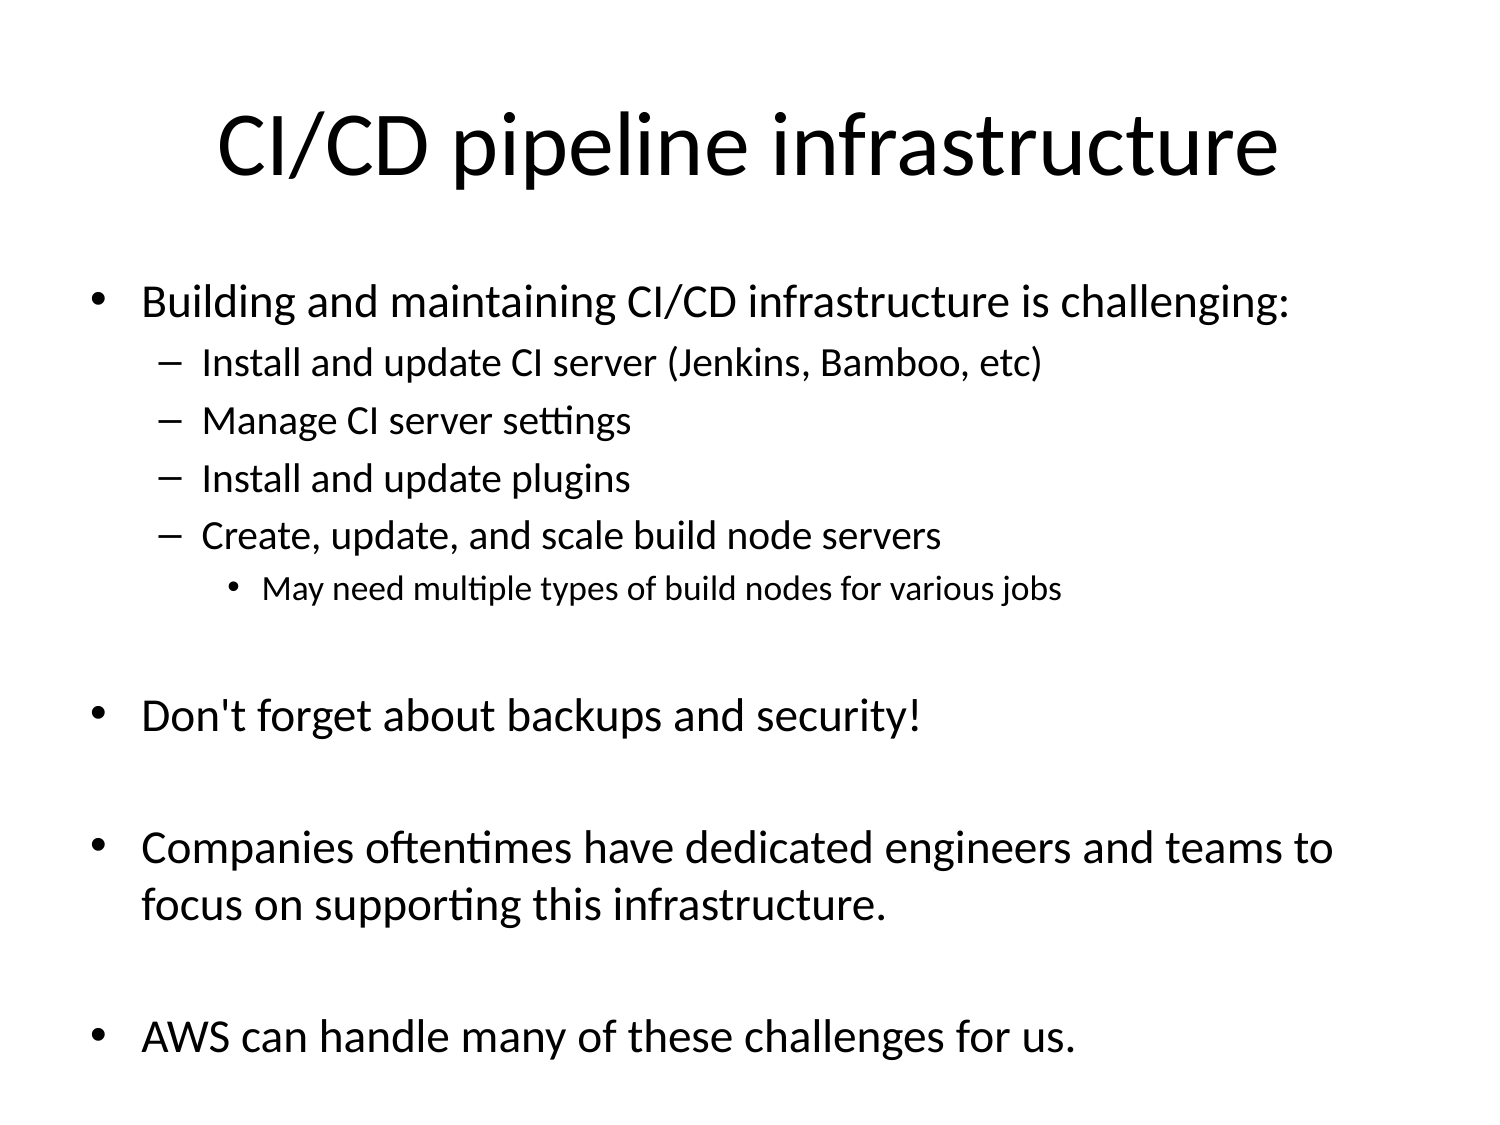

# CI/CD pipeline infrastructure
Building and maintaining CI/CD infrastructure is challenging:
Install and update CI server (Jenkins, Bamboo, etc)
Manage CI server settings
Install and update plugins
Create, update, and scale build node servers
May need multiple types of build nodes for various jobs

Don't forget about backups and security!

Companies oftentimes have dedicated engineers and teams to focus on supporting this infrastructure.

AWS can handle many of these challenges for us.